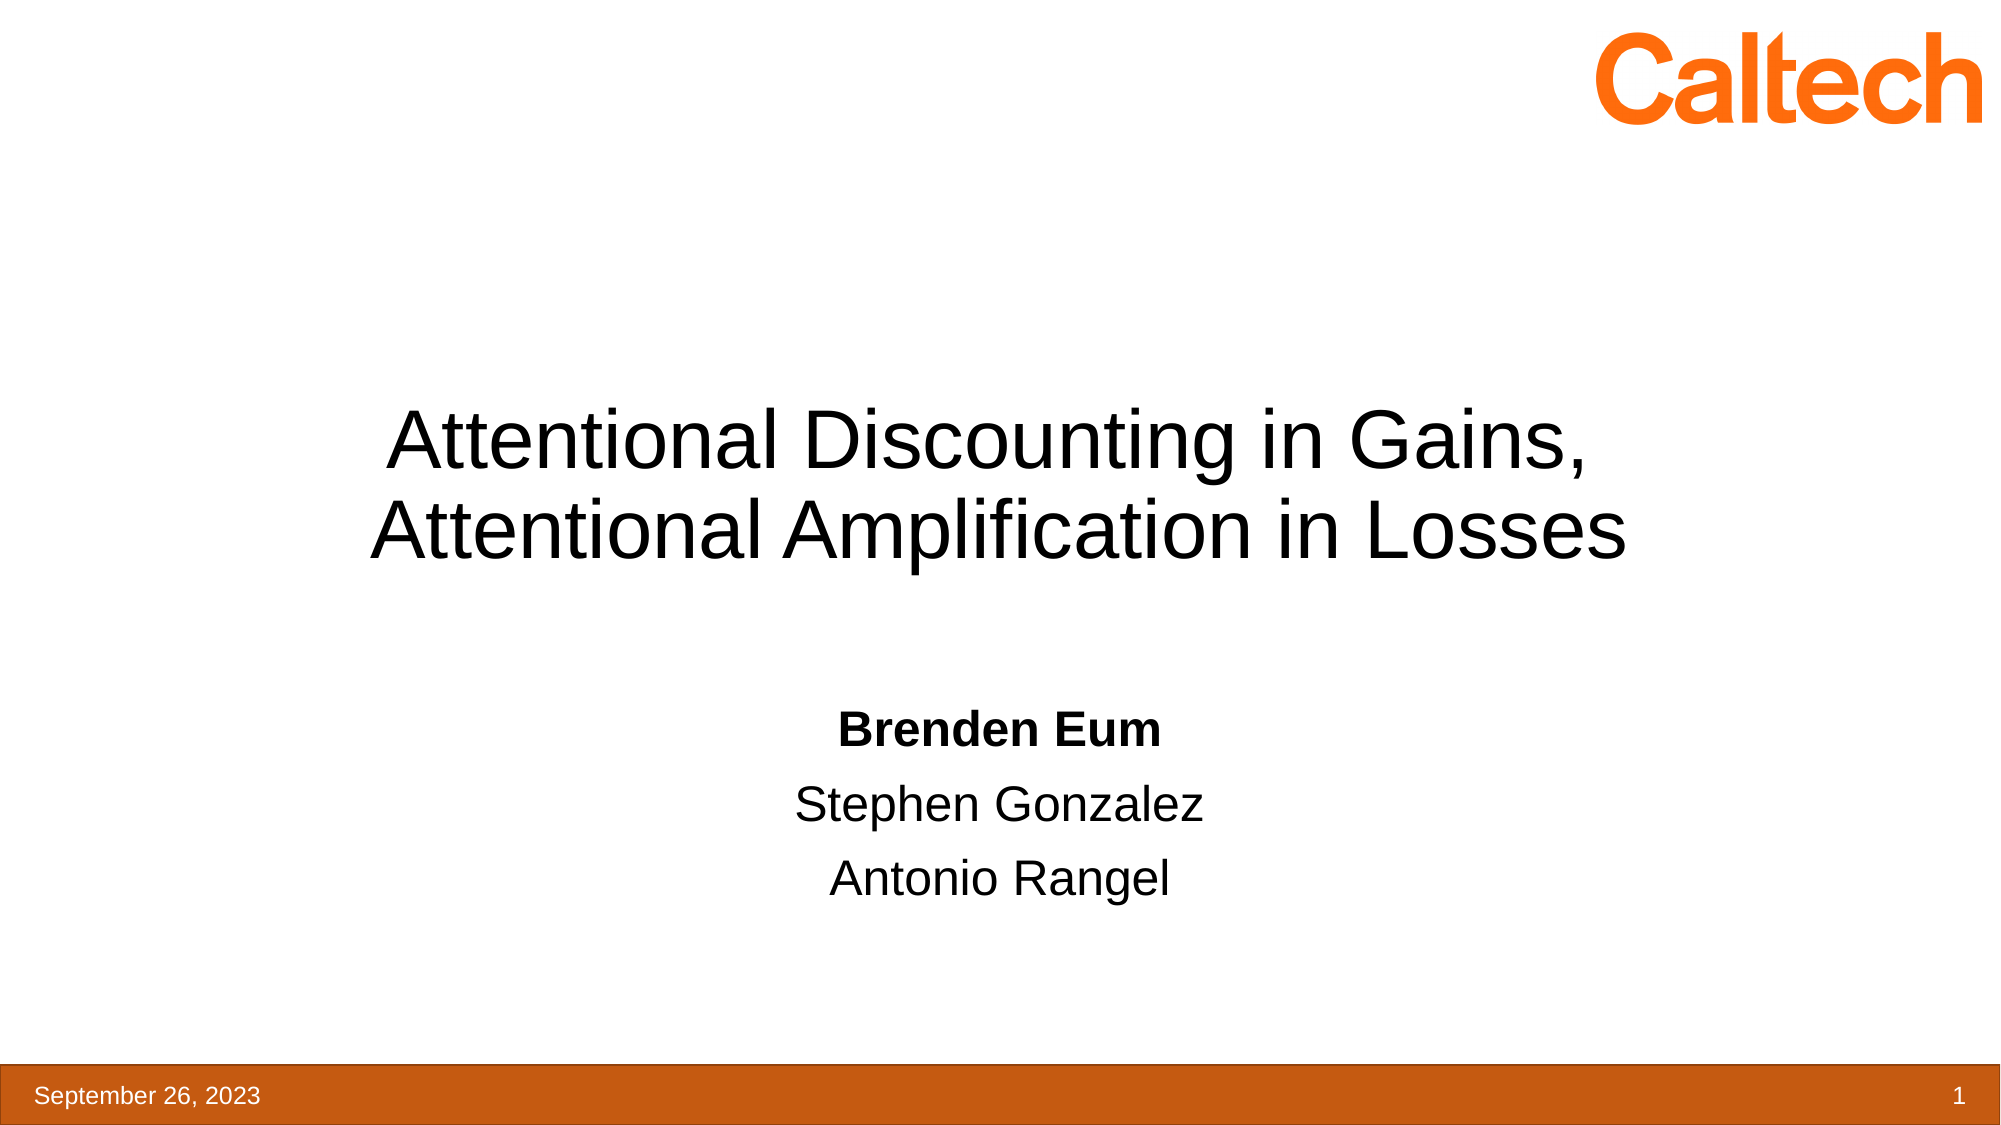

# Attentional Discounting in Gains, Attentional Amplification in Losses
Brenden Eum
Stephen Gonzalez
Antonio Rangel
September 26, 2023

1